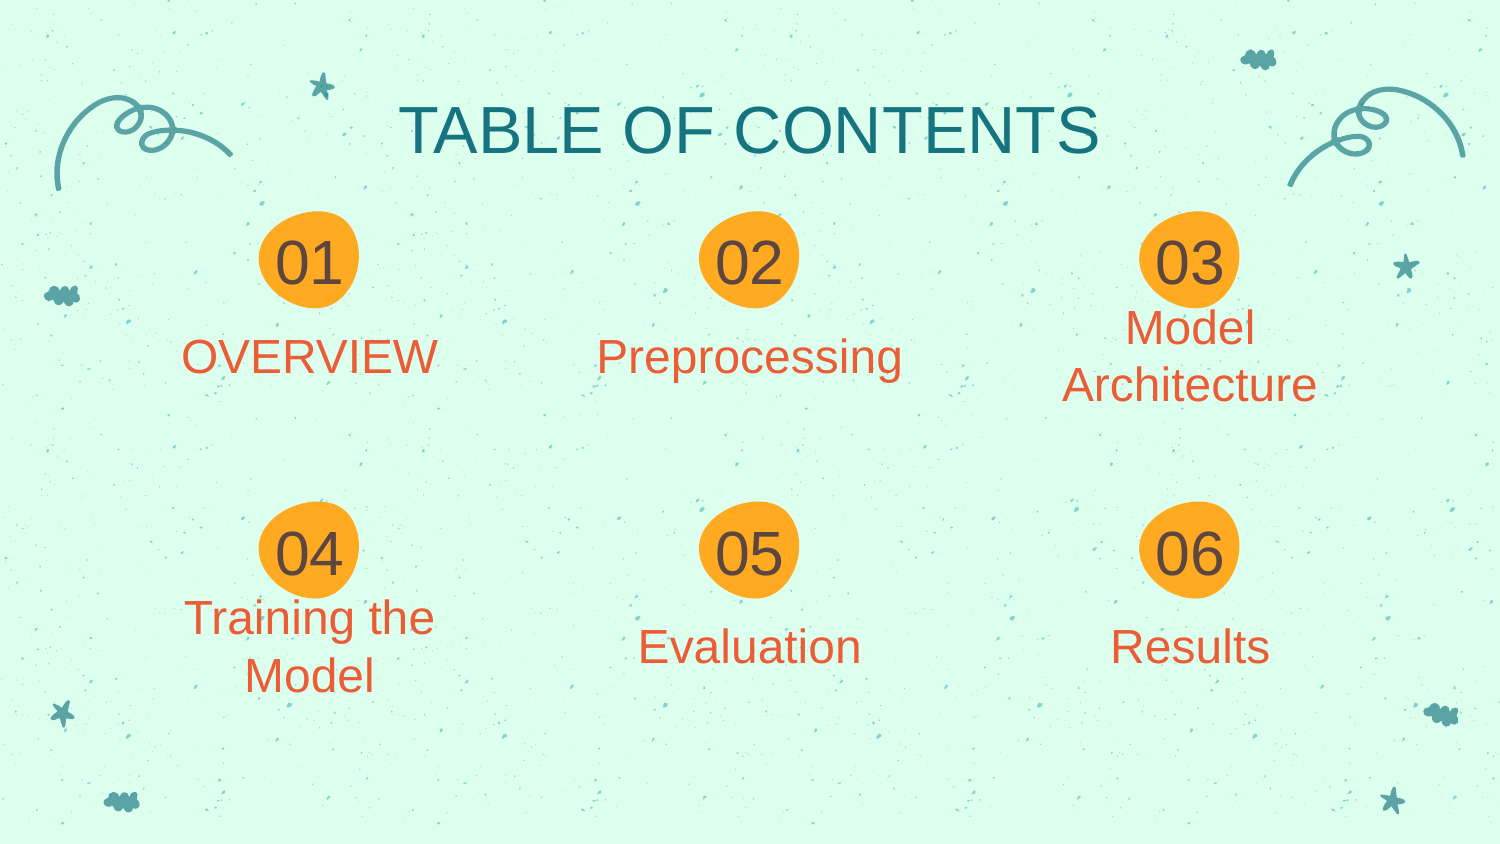

TABLE OF CONTENTS

01
02
03
# OVERVIEW
Preprocessing
Model Architecture

04
05
06
Training the Model
Evaluation
Results